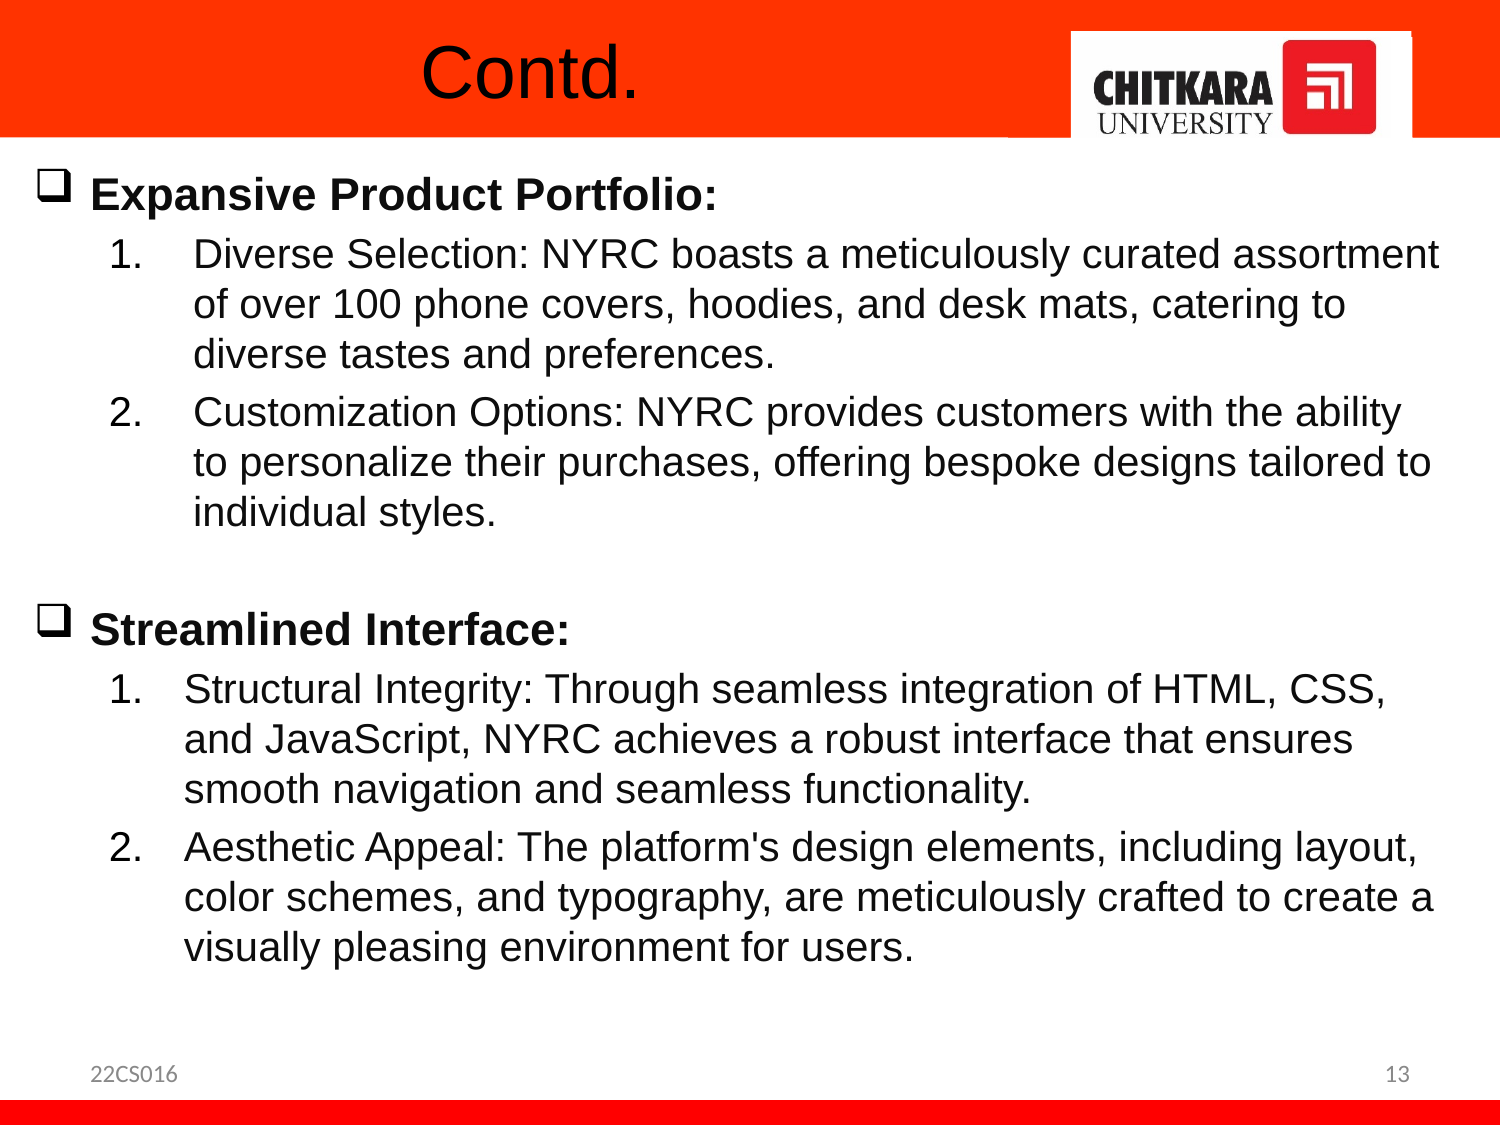

# Contd.
Expansive Product Portfolio:
Diverse Selection: NYRC boasts a meticulously curated assortment of over 100 phone covers, hoodies, and desk mats, catering to diverse tastes and preferences.
Customization Options: NYRC provides customers with the ability to personalize their purchases, offering bespoke designs tailored to individual styles.

Streamlined Interface:
Structural Integrity: Through seamless integration of HTML, CSS, and JavaScript, NYRC achieves a robust interface that ensures smooth navigation and seamless functionality.
Aesthetic Appeal: The platform's design elements, including layout, color schemes, and typography, are meticulously crafted to create a visually pleasing environment for users.

22CS016
13